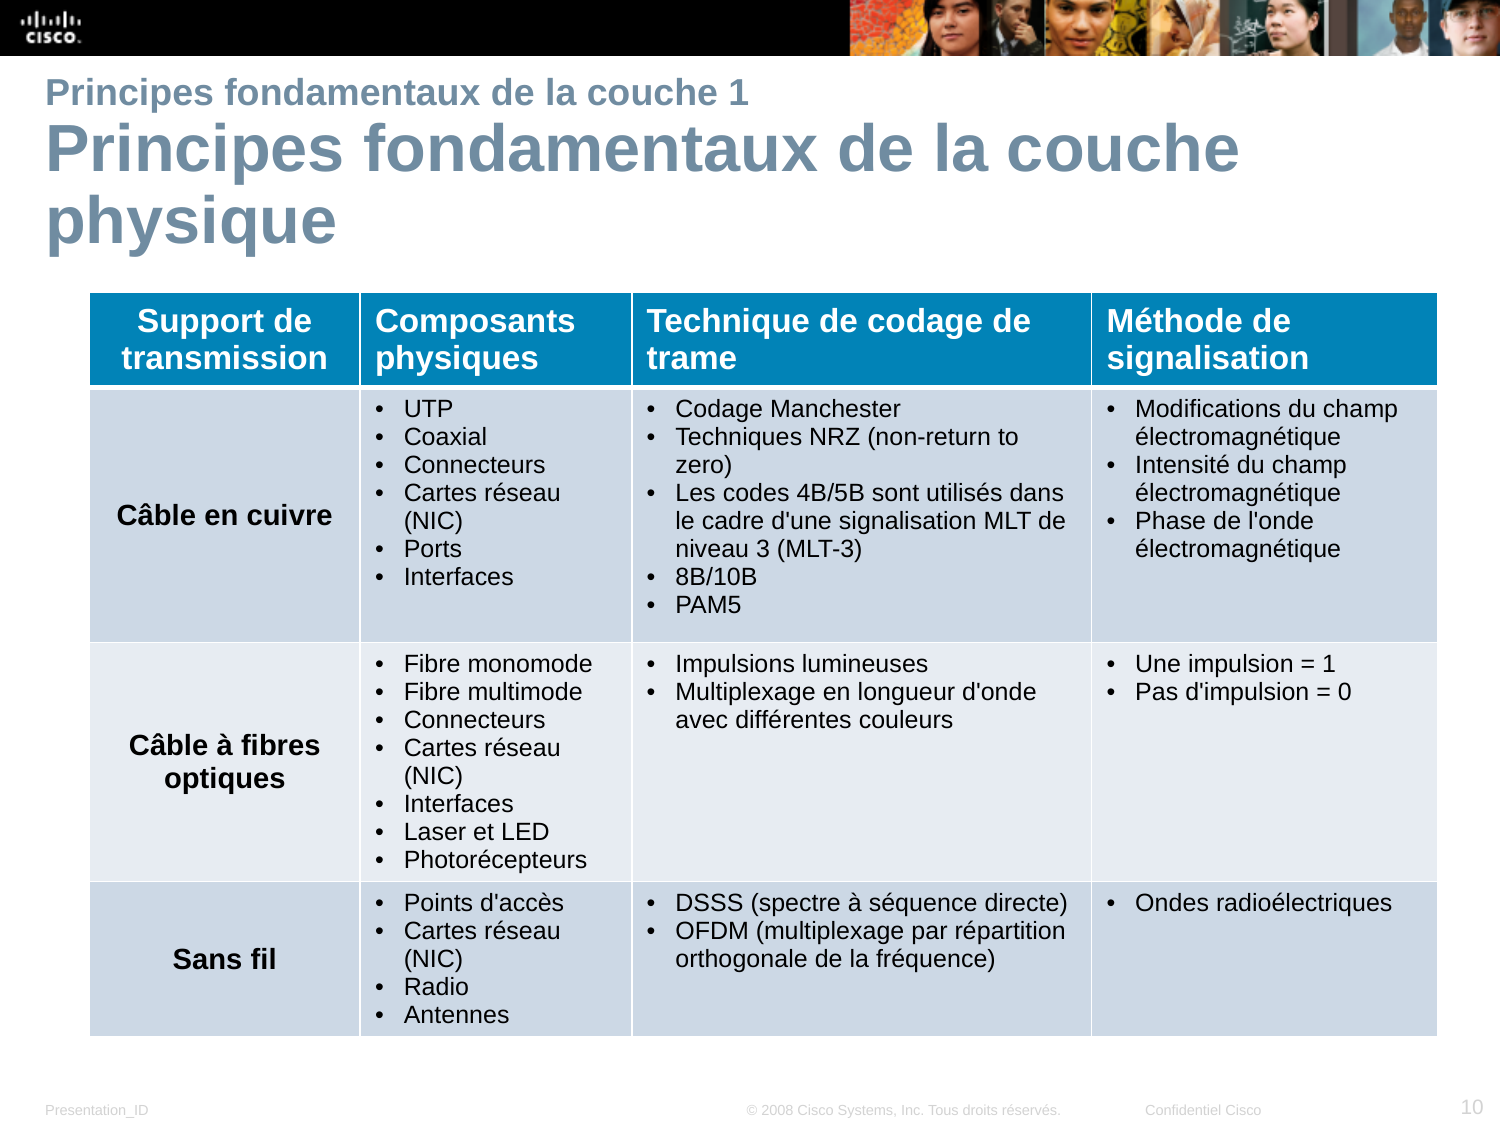

# Principes fondamentaux de la couche 1 Principes fondamentaux de la couche physique
| Support de transmission | Composants physiques | Technique de codage de trame | Méthode de signalisation |
| --- | --- | --- | --- |
| Câble en cuivre | UTP Coaxial Connecteurs Cartes réseau (NIC) Ports Interfaces | Codage Manchester Techniques NRZ (non-return to zero) Les codes 4B/5B sont utilisés dans le cadre d'une signalisation MLT de niveau 3 (MLT-3) 8B/10B PAM5 | Modifications du champ électromagnétique Intensité du champ électromagnétique Phase de l'onde électromagnétique |
| Câble à fibres optiques | Fibre monomode Fibre multimode Connecteurs Cartes réseau (NIC) Interfaces Laser et LED Photorécepteurs | Impulsions lumineuses Multiplexage en longueur d'onde avec différentes couleurs | Une impulsion = 1 Pas d'impulsion = 0 |
| Sans fil | Points d'accès Cartes réseau (NIC) Radio Antennes | DSSS (spectre à séquence directe) OFDM (multiplexage par répartition orthogonale de la fréquence) | Ondes radioélectriques |